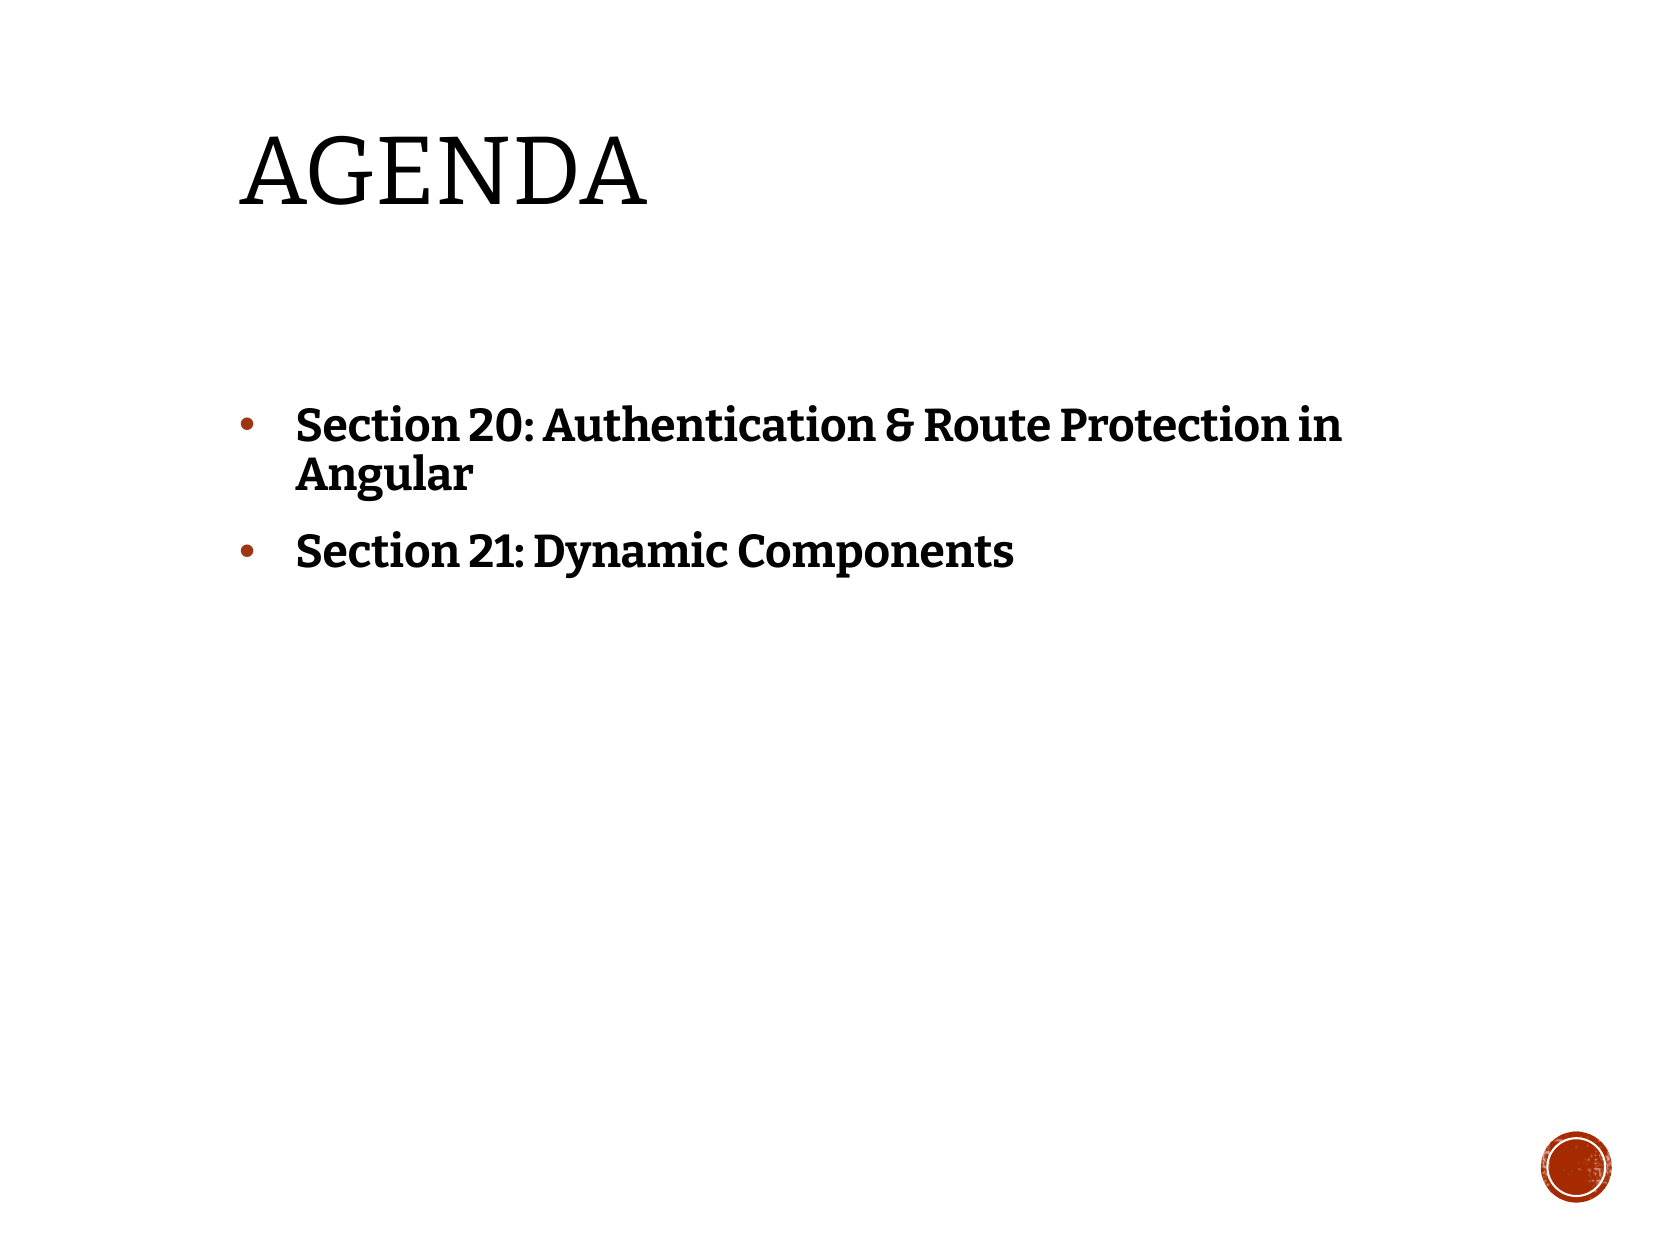

# Agenda
Section 20: Authentication & Route Protection in
Angular
Section 21: Dynamic Components